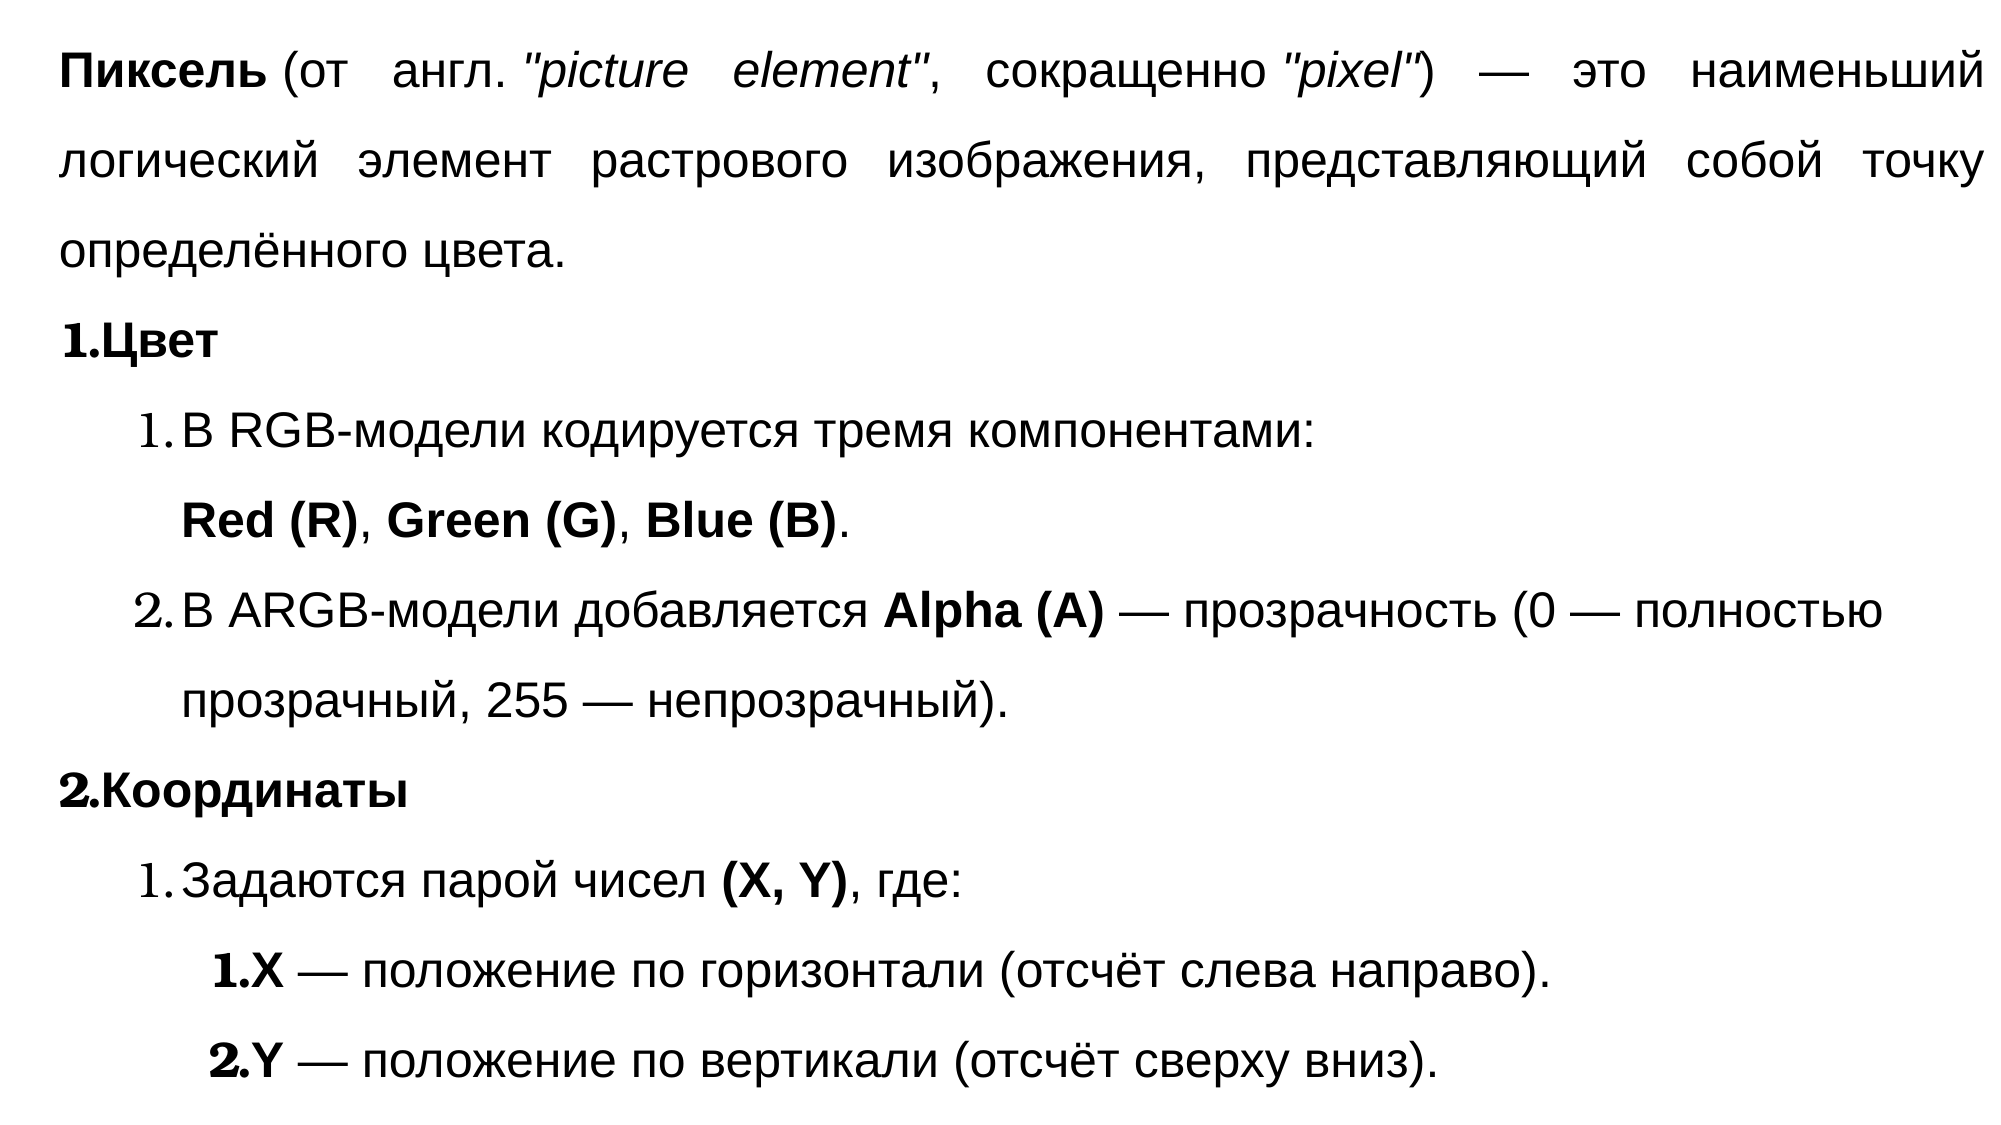

Пиксель (от англ. "picture element", сокращенно "pixel") — это наименьший логический элемент растрового изображения, представляющий собой точку определённого цвета.
Цвет
В RGB-модели кодируется тремя компонентами:
Red (R), Green (G), Blue (B).
В ARGB-модели добавляется Alpha (A) — прозрачность (0 — полностью прозрачный, 255 — непрозрачный).
Координаты
Задаются парой чисел (X, Y), где:
X — положение по горизонтали (отсчёт слева направо).
Y — положение по вертикали (отсчёт сверху вниз).